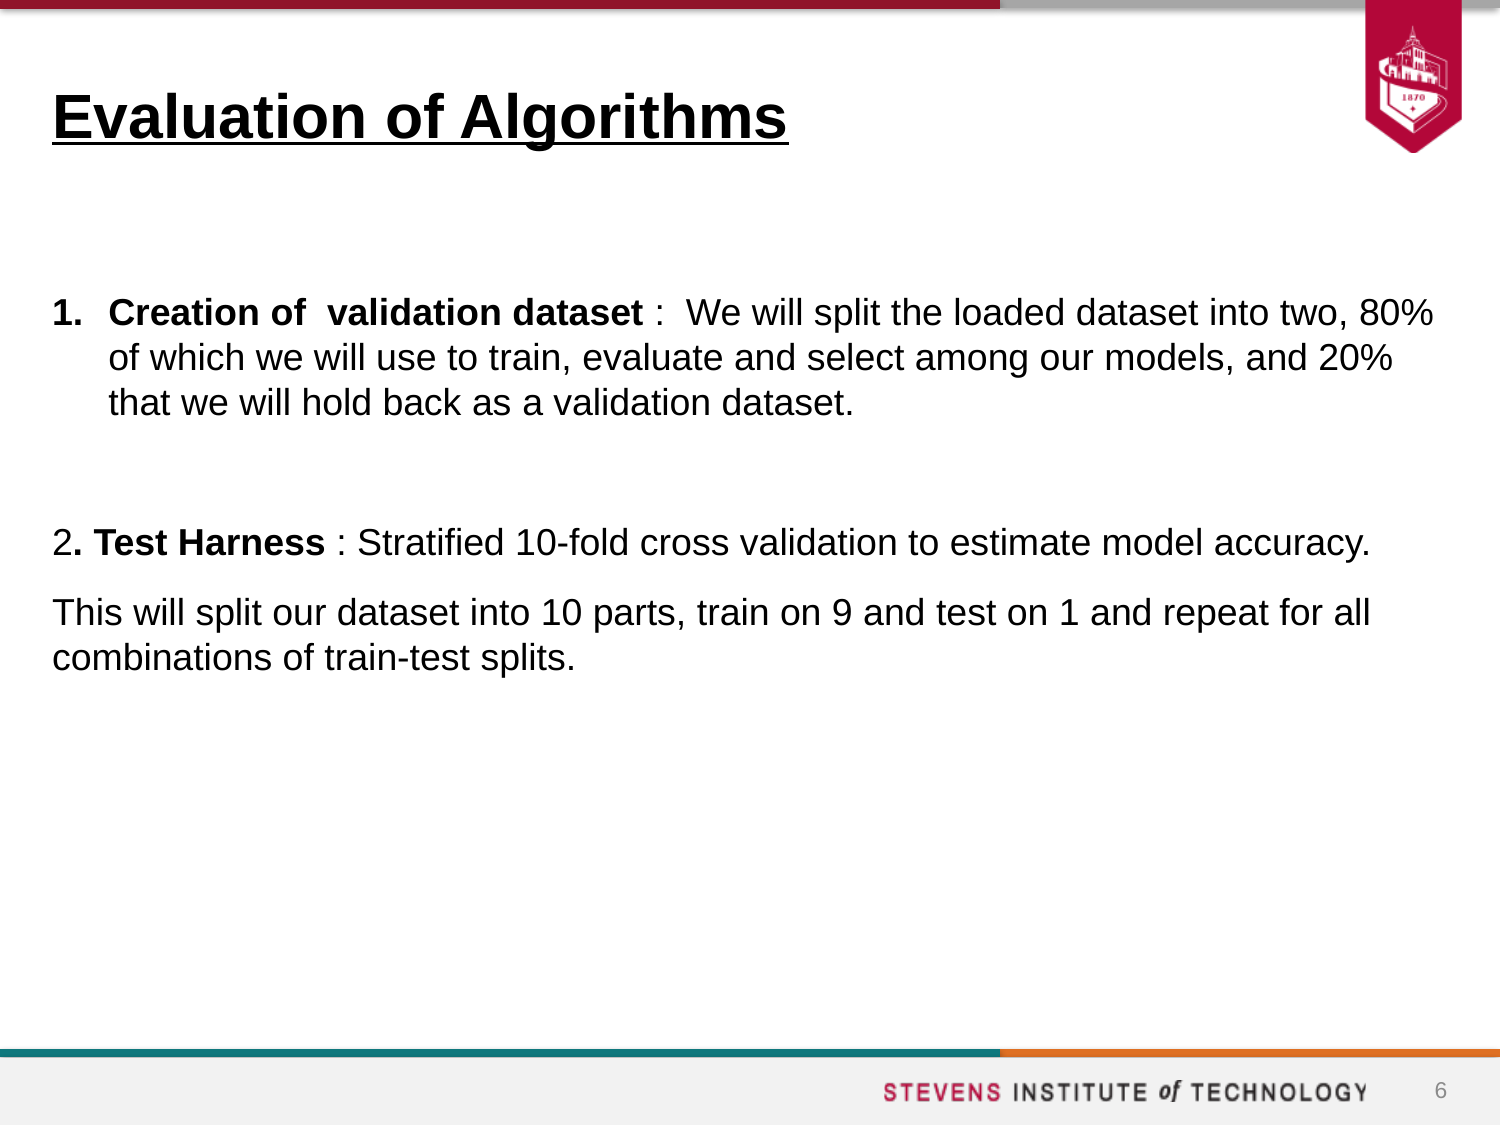

# Evaluation of Algorithms

Creation of  validation dataset :  We will split the loaded dataset into two, 80% of which we will use to train, evaluate and select among our models, and 20% that we will hold back as a validation dataset.

2. Test Harness : Stratified 10-fold cross validation to estimate model accuracy.
This will split our dataset into 10 parts, train on 9 and test on 1 and repeat for all combinations of train-test splits.

6